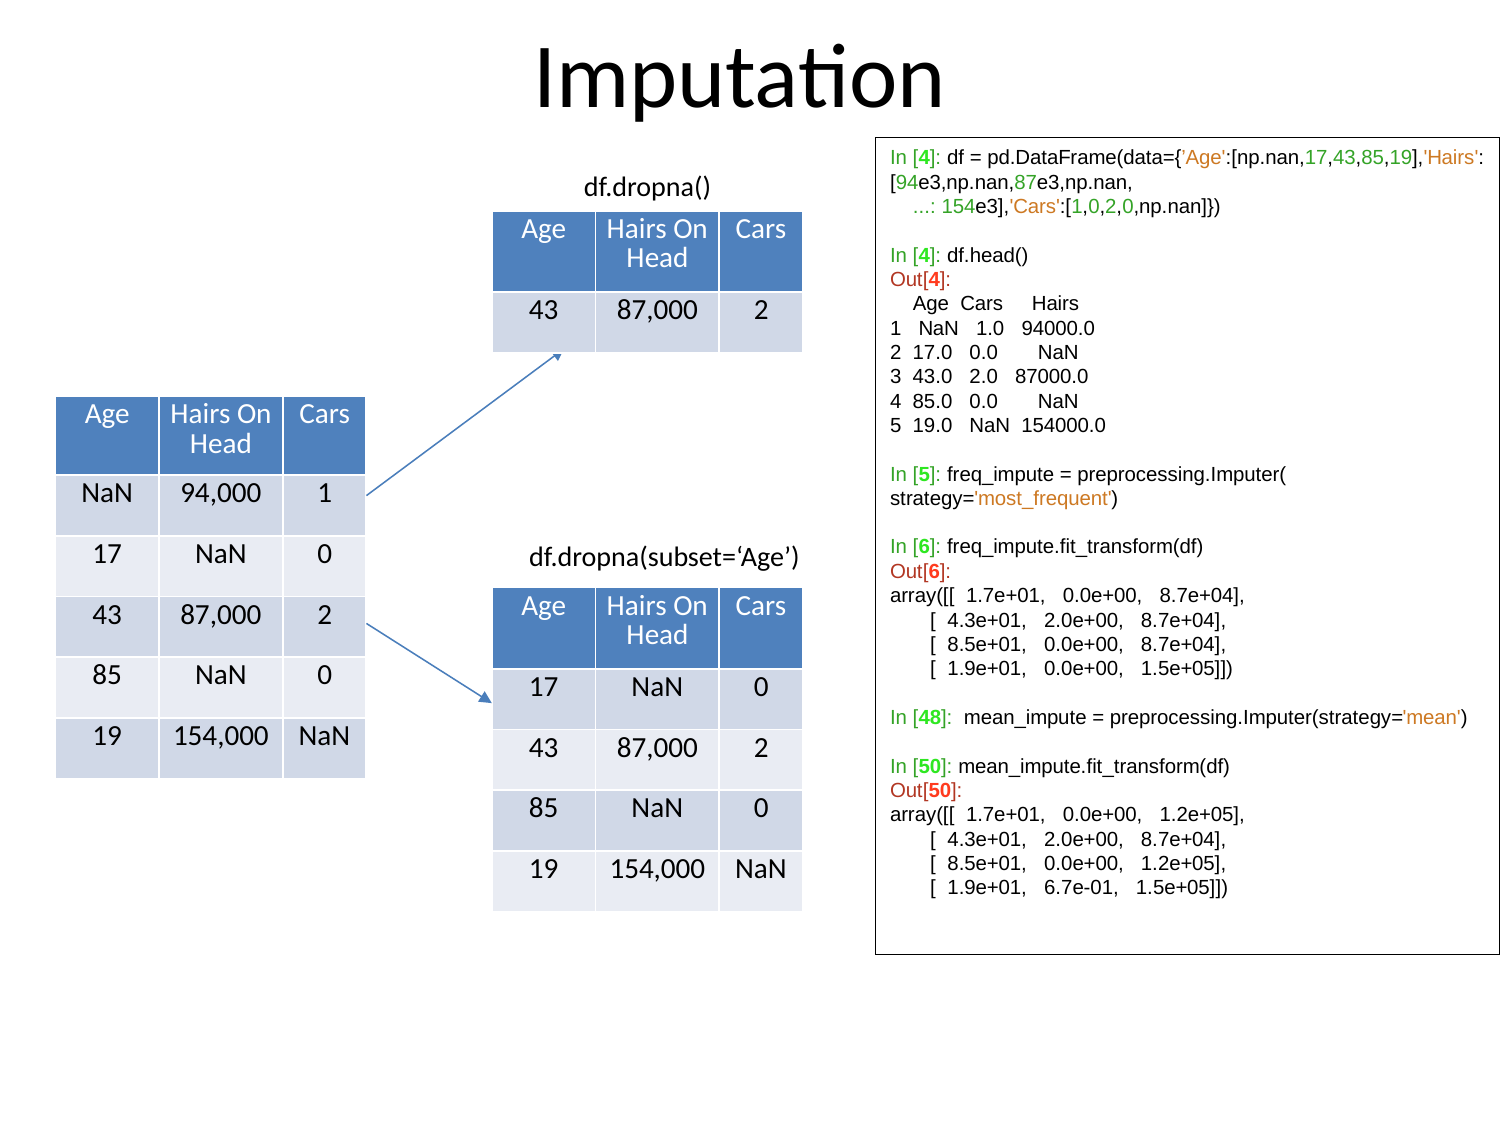

# Imputation
In [4]: df = pd.DataFrame(data={’Age':[np.nan,17,43,85,19],'Hairs':[94e3,np.nan,87e3,np.nan,
    ...: 154e3],'Cars':[1,0,2,0,np.nan]})

In [4]: df.head()
Out[4]:
    Age  Cars     Hairs
1   NaN   1.0   94000.0
2  17.0   0.0       NaN
3  43.0   2.0   87000.0
4  85.0   0.0       NaN
5  19.0   NaN  154000.0

In [5]: freq_impute = preprocessing.Imputer(
strategy='most_frequent')

In [6]: freq_impute.fit_transform(df)
Out[6]:
array([[  1.7e+01,   0.0e+00,   8.7e+04],
       [  4.3e+01,   2.0e+00,   8.7e+04],
       [  8.5e+01,   0.0e+00,   8.7e+04],
       [  1.9e+01,   0.0e+00,   1.5e+05]])

In [48]:  mean_impute = preprocessing.Imputer(strategy='mean')

In [50]: mean_impute.fit_transform(df)
Out[50]:
array([[  1.7e+01,   0.0e+00,   1.2e+05],
       [  4.3e+01,   2.0e+00,   8.7e+04],
       [  8.5e+01,   0.0e+00,   1.2e+05],
       [  1.9e+01,   6.7e-01,   1.5e+05]])

df.dropna()
| Age | Hairs On Head | Cars |
| --- | --- | --- |
| 43 | 87,000 | 2 |
| Age | Hairs On Head | Cars |
| --- | --- | --- |
| NaN | 94,000 | 1 |
| 17 | NaN | 0 |
| 43 | 87,000 | 2 |
| 85 | NaN | 0 |
| 19 | 154,000 | NaN |
df.dropna(subset=‘Age’)
| Age | Hairs On Head | Cars |
| --- | --- | --- |
| 17 | NaN | 0 |
| 43 | 87,000 | 2 |
| 85 | NaN | 0 |
| 19 | 154,000 | NaN |